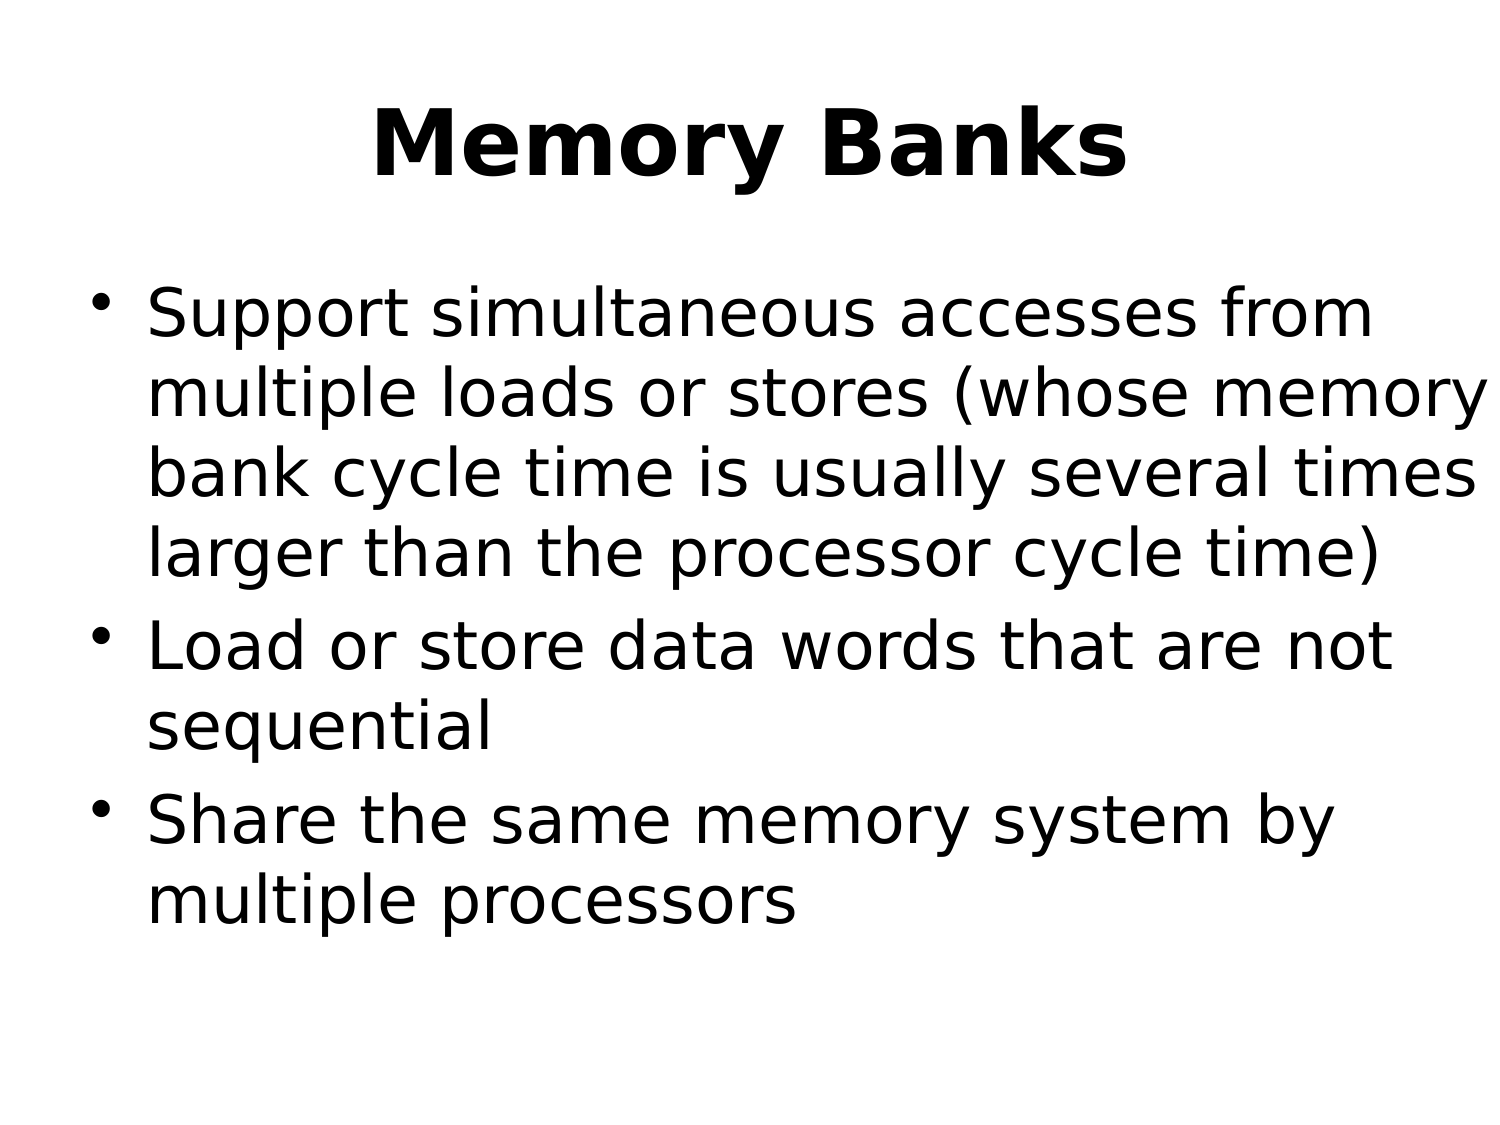

# Memory Banks
Support simultaneous accesses from multiple loads or stores (whose memory bank cycle time is usually several times larger than the processor cycle time)
Load or store data words that are not sequential
Share the same memory system by multiple processors